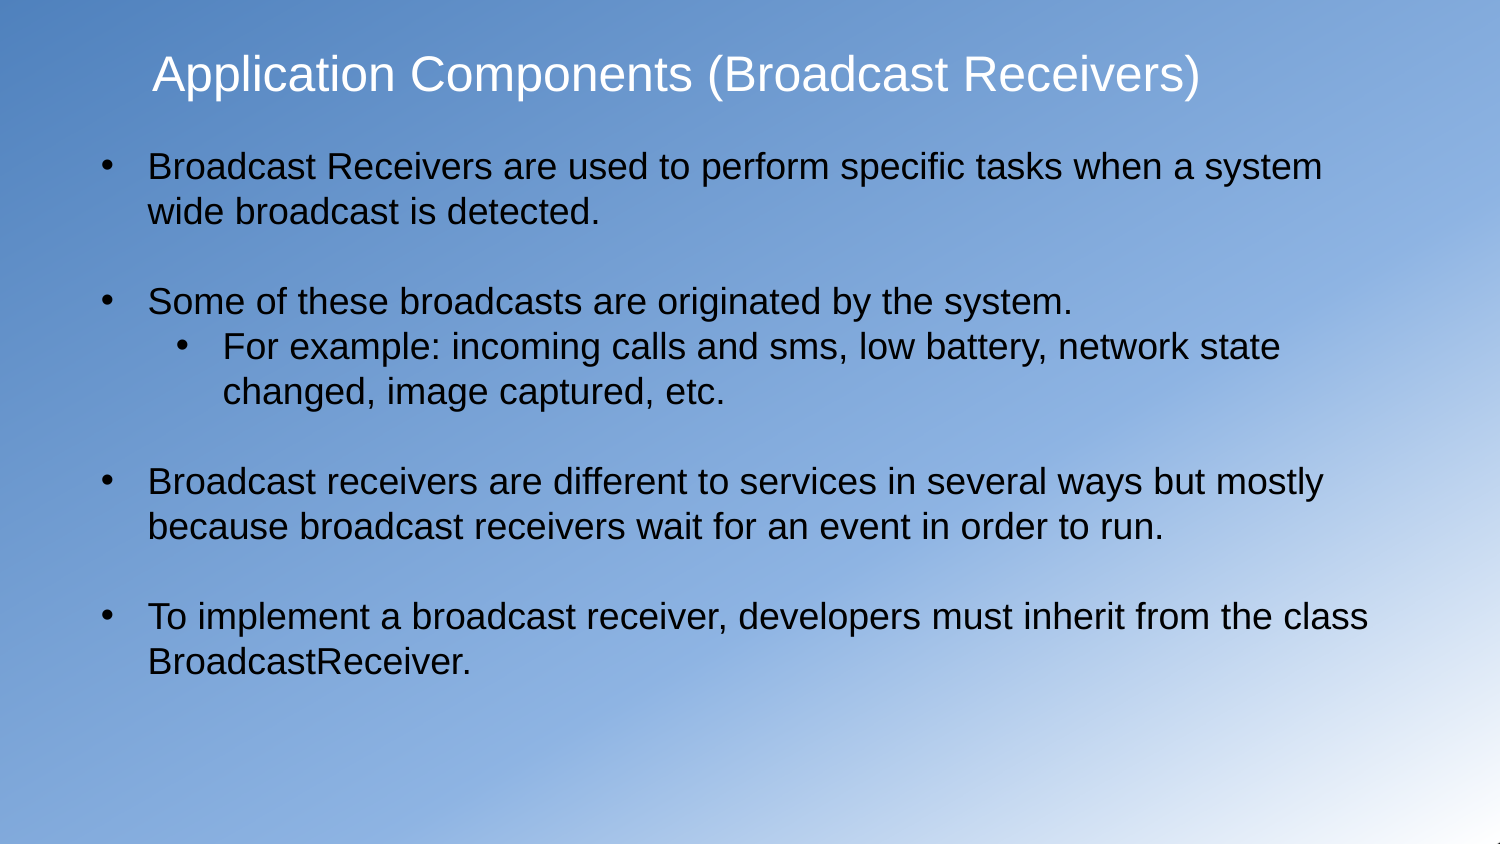

Application Components (Broadcast Receivers)

Broadcast Receivers are used to perform specific tasks when a system wide broadcast is detected.

Some of these broadcasts are originated by the system.
For example: incoming calls and sms, low battery, network state changed, image captured, etc.

Broadcast receivers are different to services in several ways but mostly because broadcast receivers wait for an event in order to run.

To implement a broadcast receiver, developers must inherit from the class BroadcastReceiver.